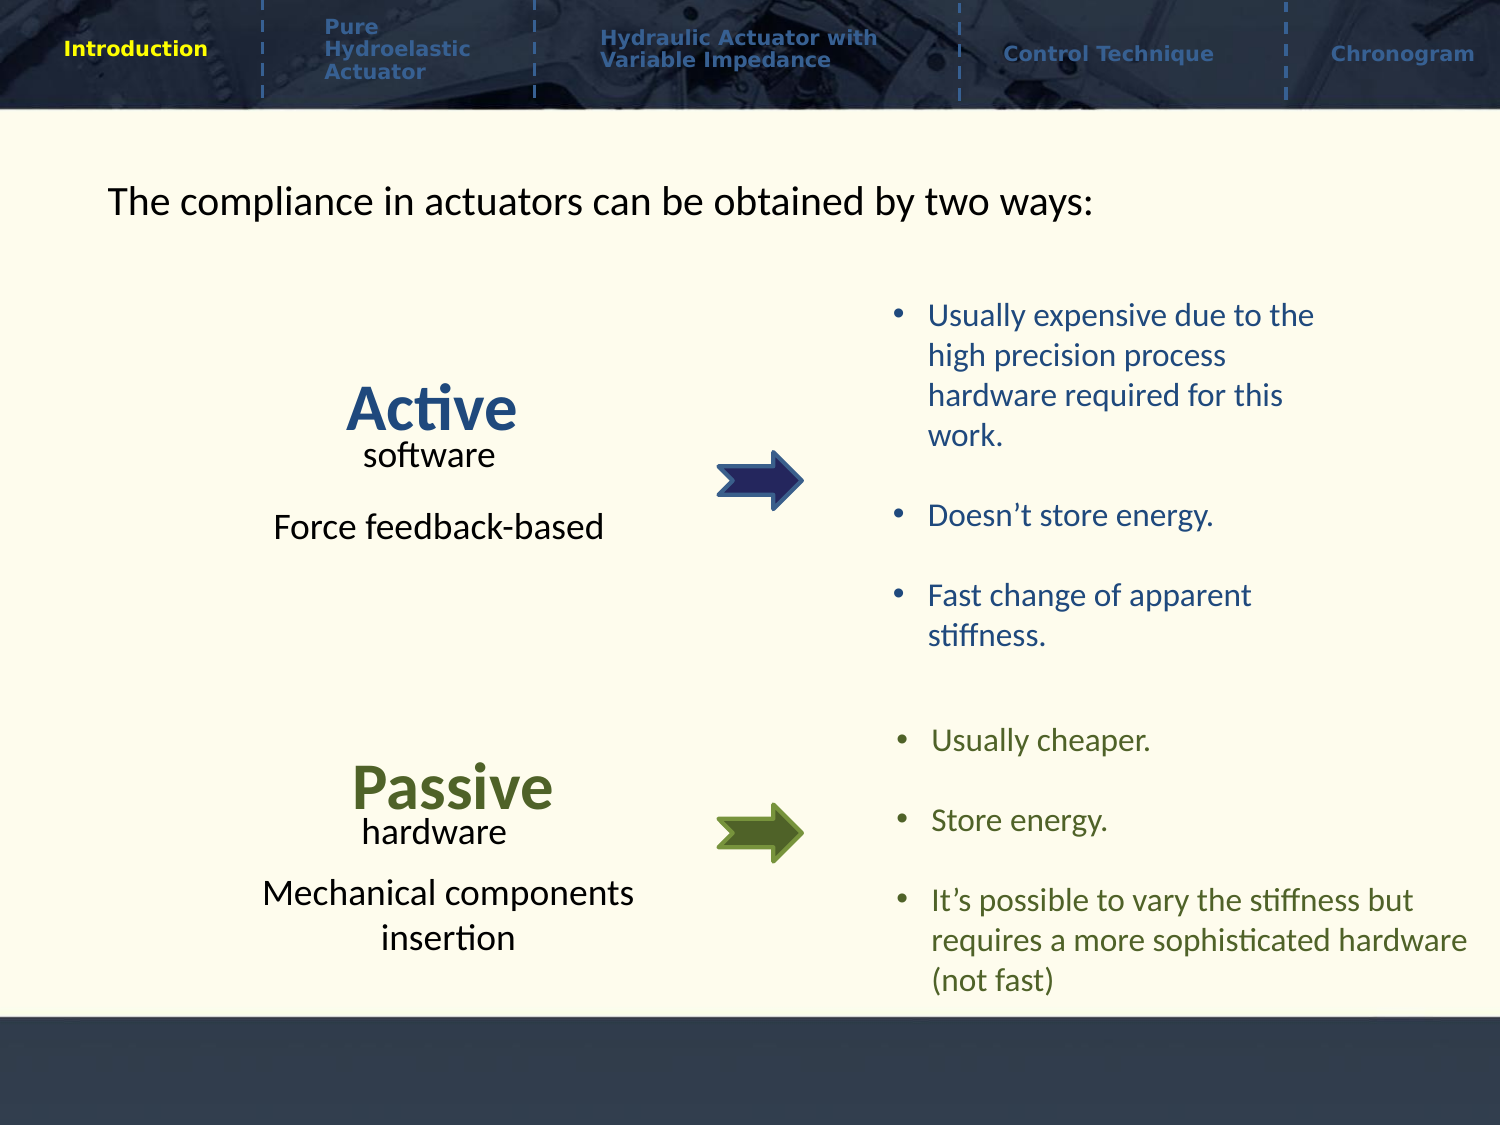

Pure Hydroelastic Actuator
Hydraulic Actuator with Variable Impedance
Chronogram
Control Technique
Introduction
The compliance in actuators can be obtained by two ways:
Usually expensive due to the high precision process hardware required for this work.

Doesn’t store energy.

Fast change of apparent stiffness.
Active
software

Force feedback-based
Usually cheaper.

Store energy.

It’s possible to vary the stiffness but
requires a more sophisticated hardware
(not fast)
Passive
hardware

Mechanical components
insertion